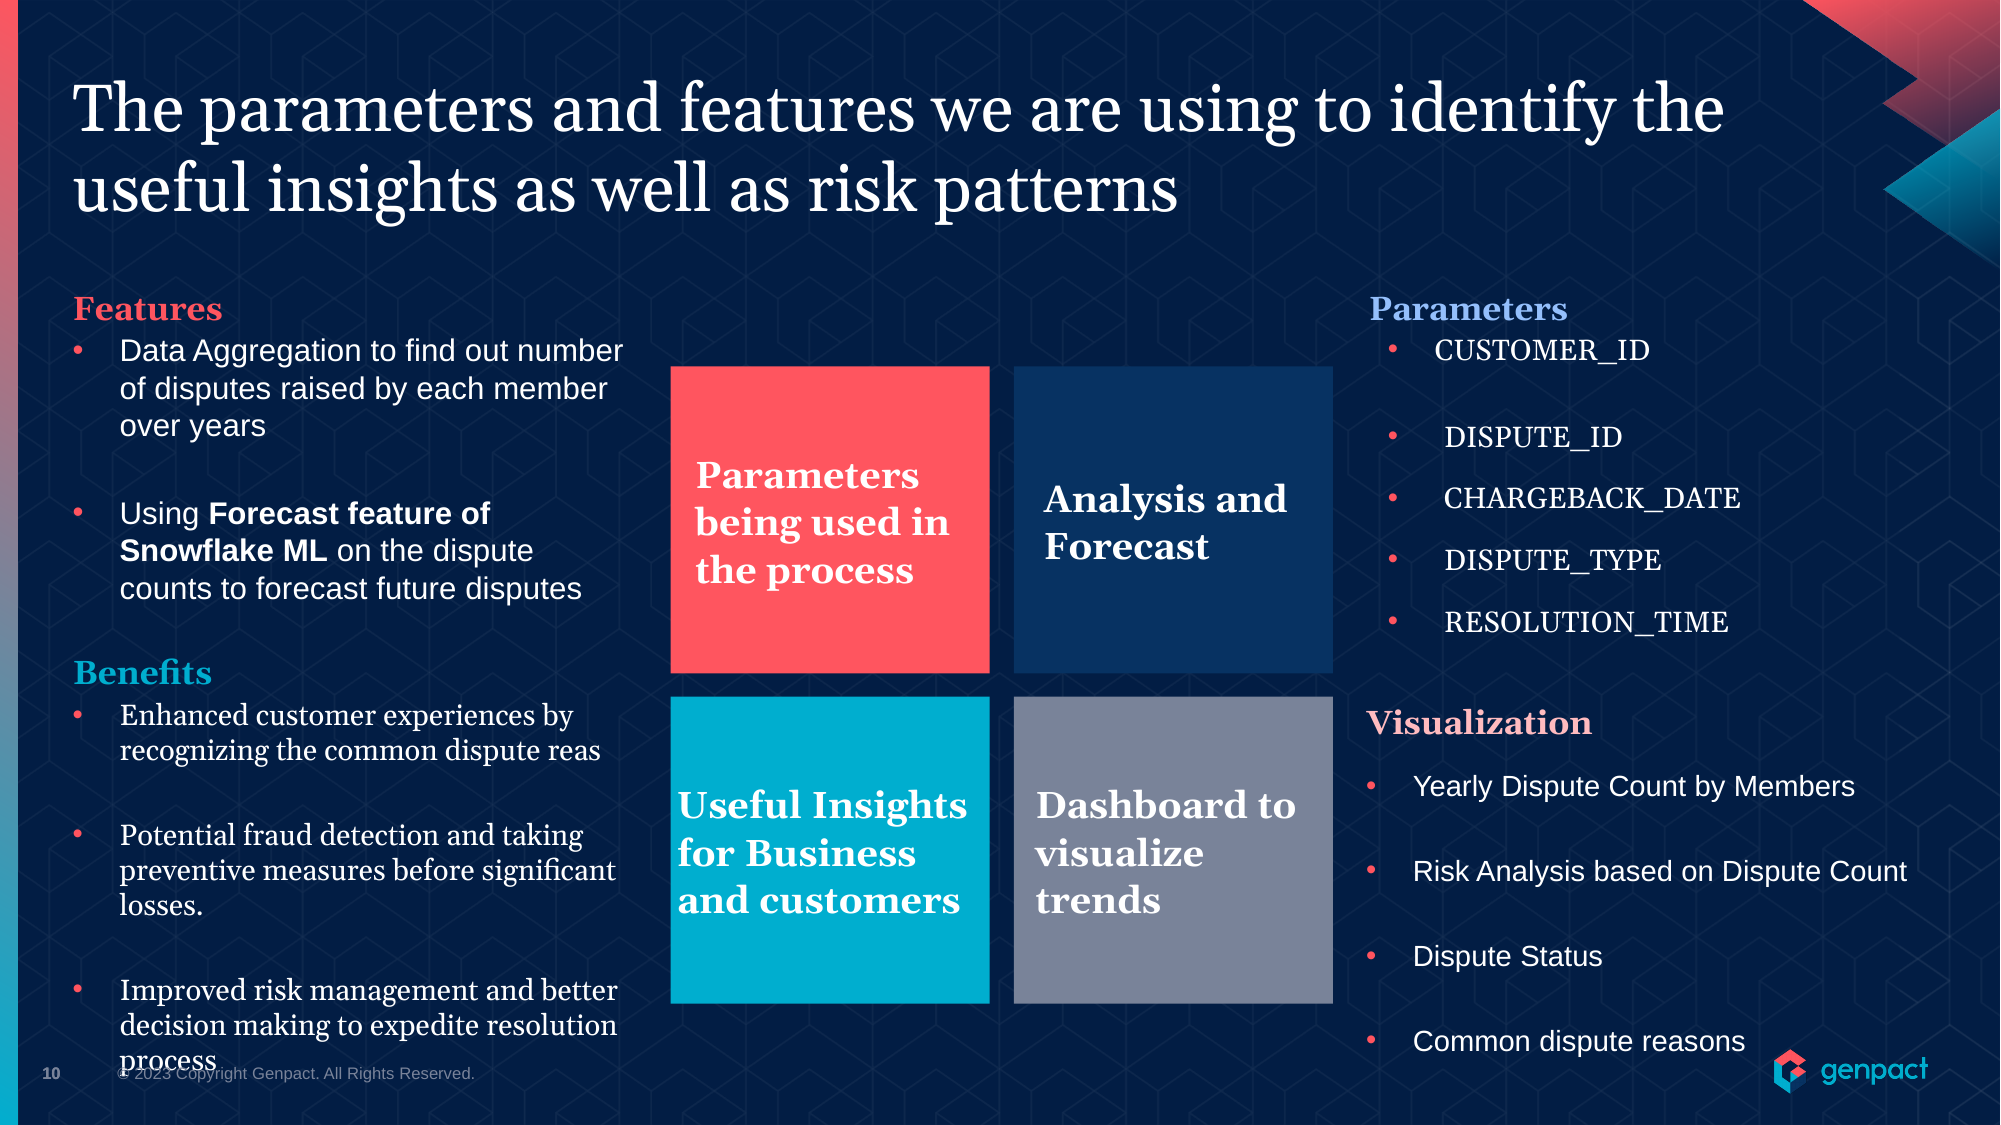

# The parameters and features we are using to identify the useful insights as well as risk patterns
Parameters
Features
Data Aggregation to find out number of disputes raised by each member over years
Using Forecast feature of Snowflake ML on the dispute counts to forecast future disputes
CUSTOMER_ID
DISPUTE_ID
CHARGEBACK_DATE
DISPUTE_TYPE
RESOLUTION_TIME
Parameters being used in the process
Analysis and Forecast
Benefits
Enhanced customer experiences by recognizing the common dispute reas
Potential fraud detection and taking preventive measures before significant losses.
Improved risk management and better decision making to expedite resolution process
Useful Insights for Business and customers
Dashboard to visualize trends
Visualization
Yearly Dispute Count by Members
Risk Analysis based on Dispute Count
Dispute Status
Common dispute reasons
© 2023 Copyright Genpact. All Rights Reserved.